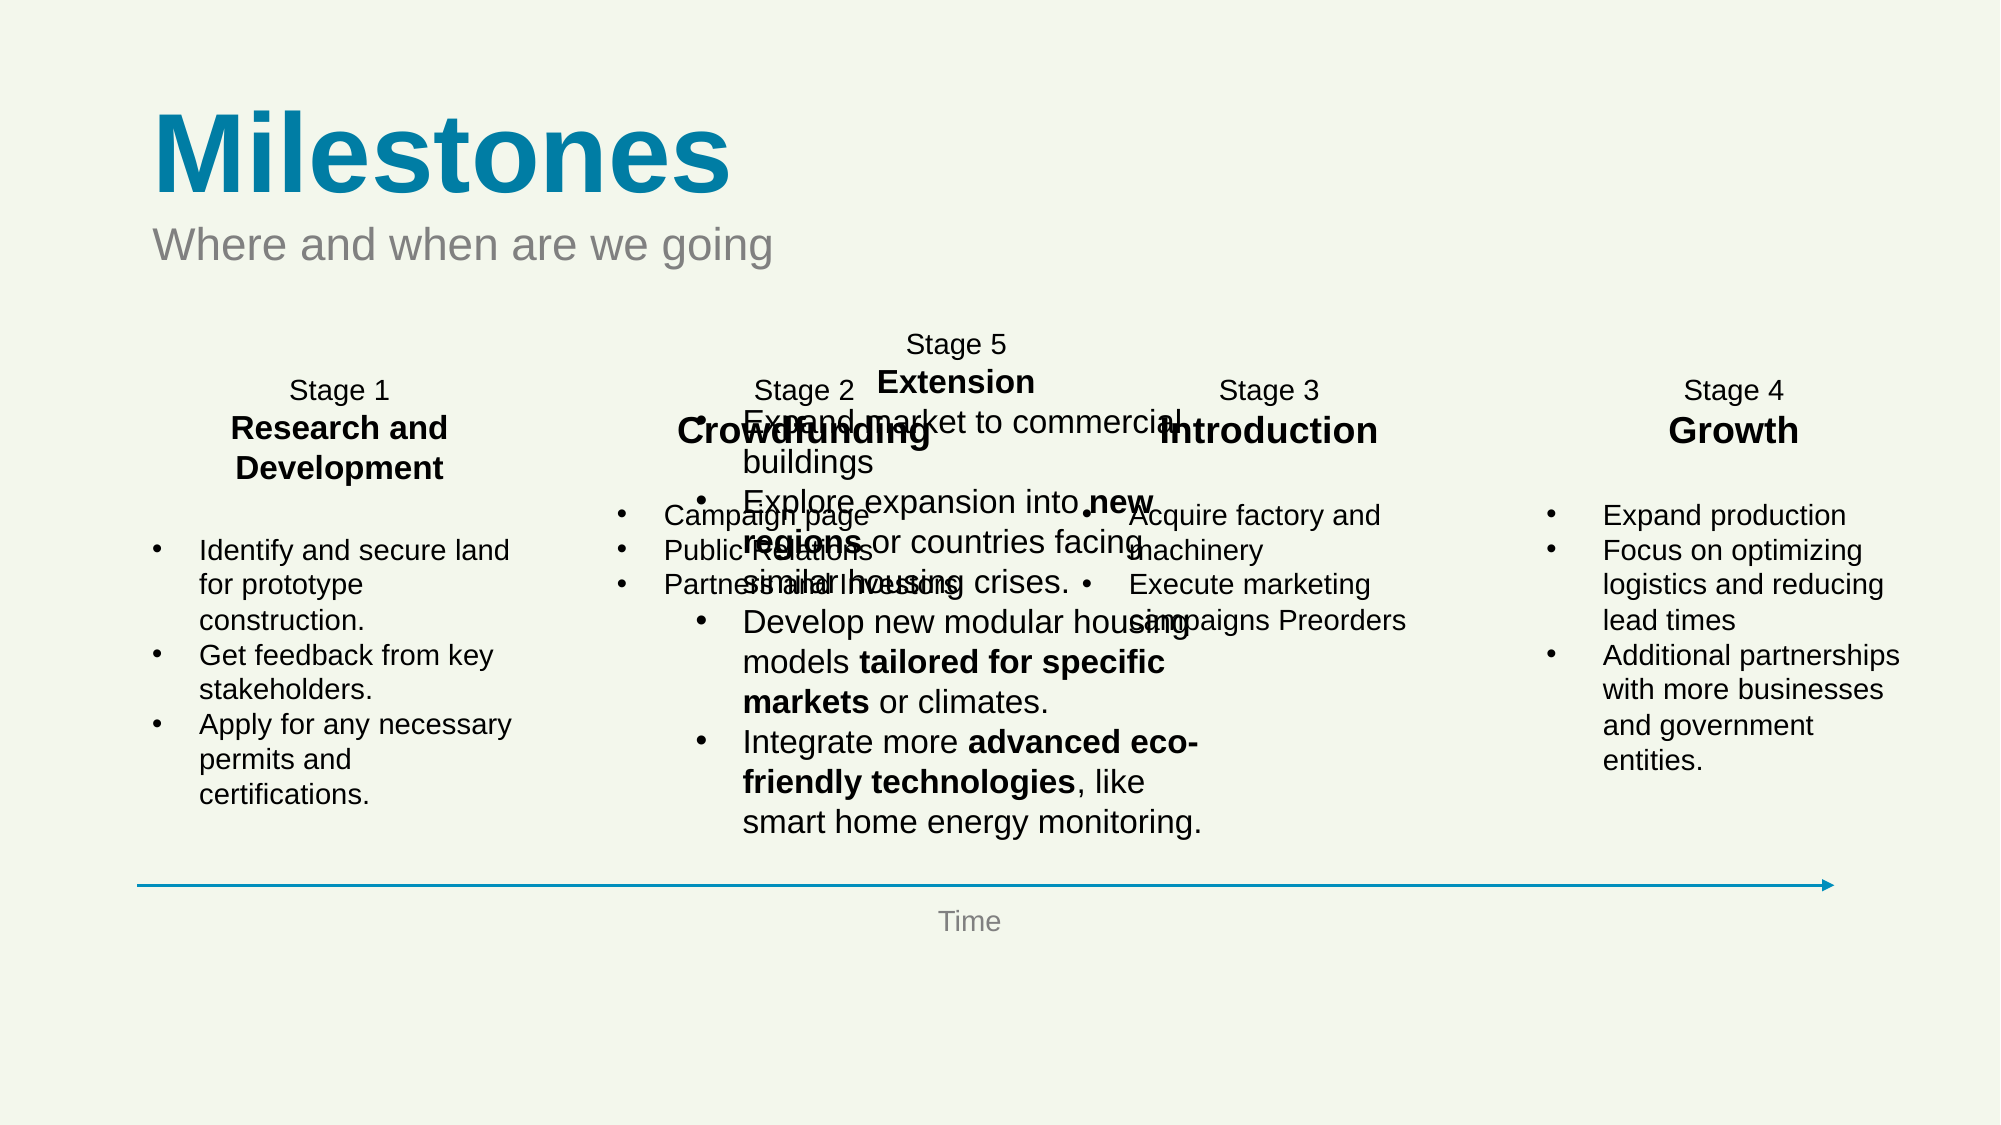

# Milestones Where and when are we going
Stage 5
Extension
Expand market to commercial buildings
Explore expansion into new regions or countries facing similar housing crises.
Develop new modular housing models tailored for specific markets or climates.
Integrate more advanced eco-friendly technologies, like smart home energy monitoring.
Stage 1
Research and Development

Identify and secure land for prototype construction.
Get feedback from key stakeholders.
Apply for any necessary permits and certifications.
Stage 2
Crowdfunding

Campaign page
Public Relations
Partners and Investors

Stage 3
Introduction

Acquire factory and machinery
Execute marketing campaigns Preorders

Stage 4
Growth

Expand production
Focus on optimizing logistics and reducing lead times
Additional partnerships with more businesses and government entities.

Time